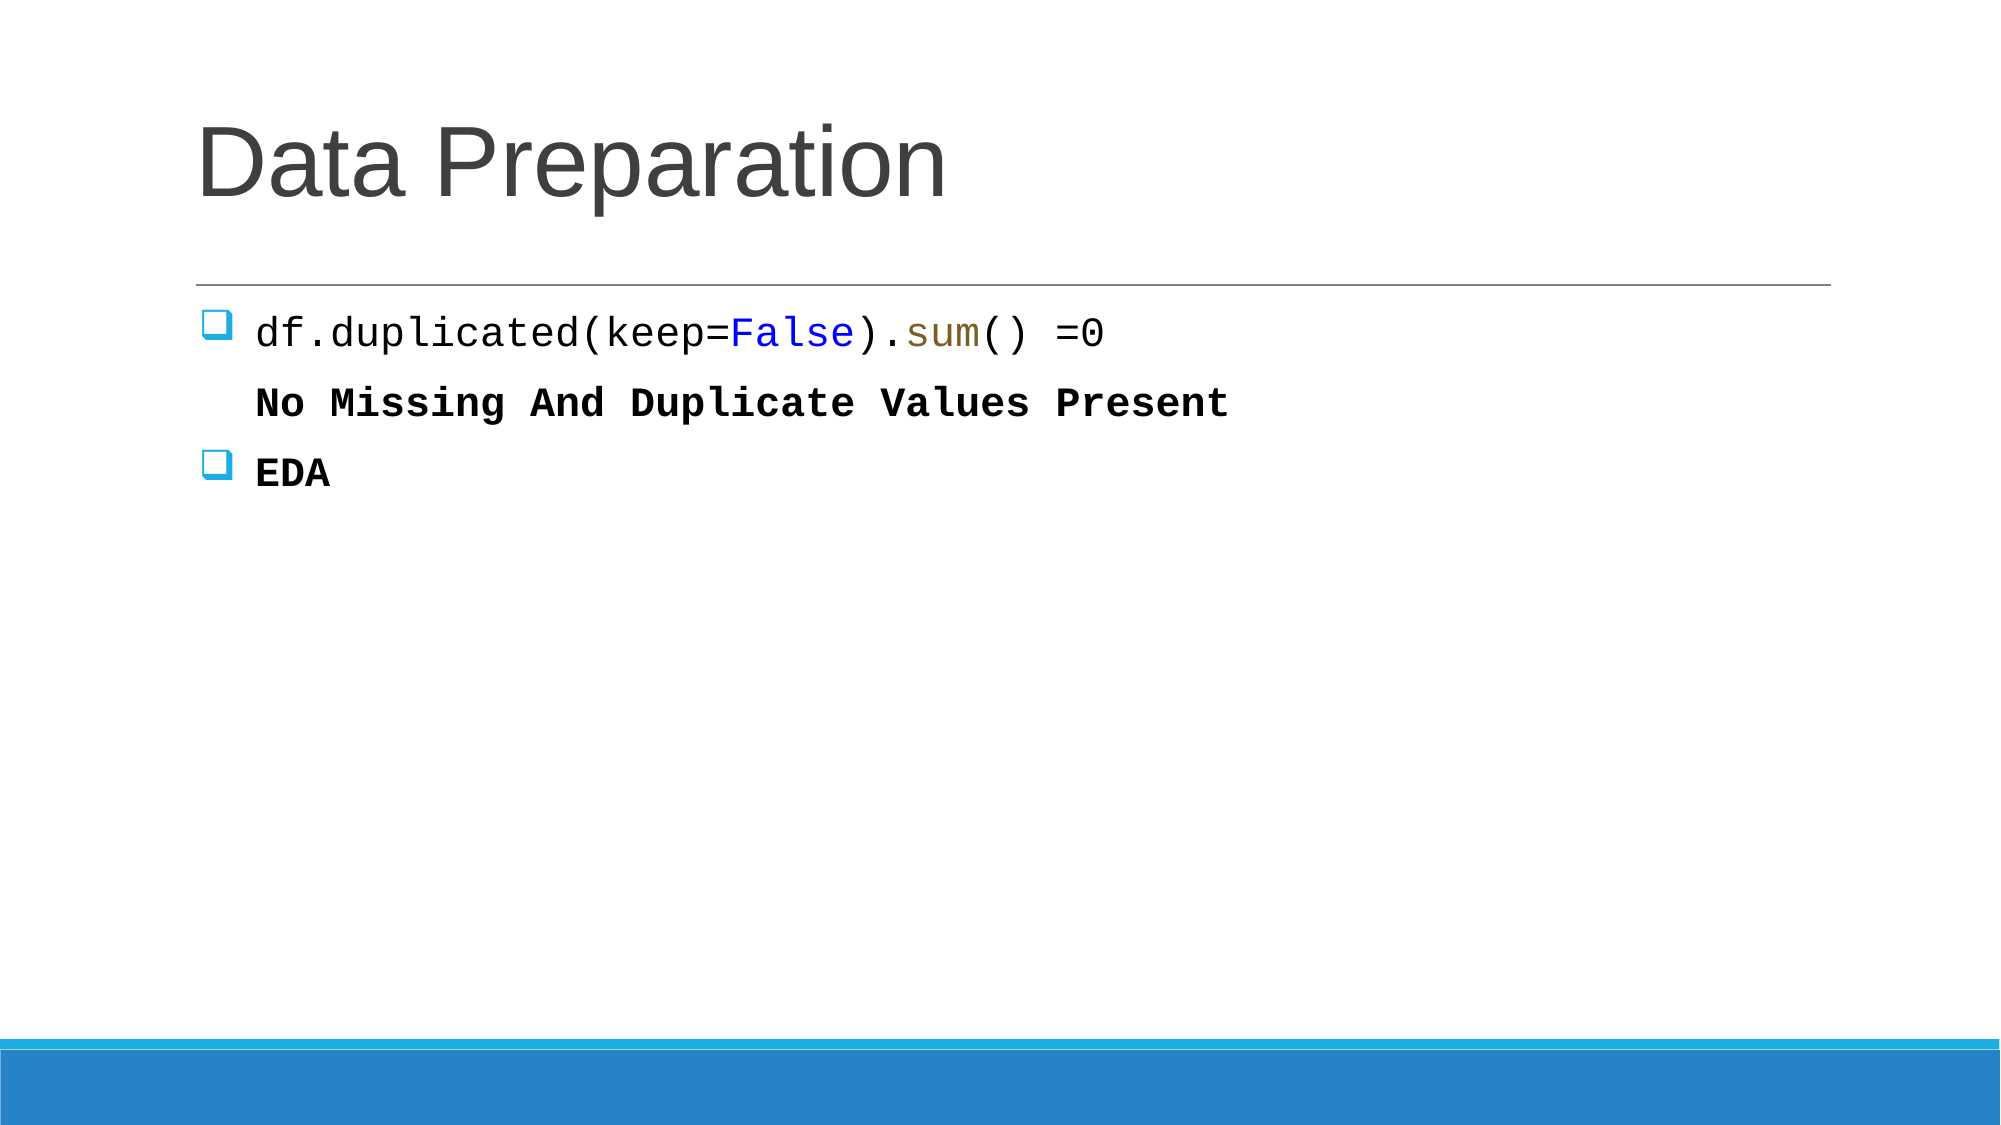

# Data Preparation
df.duplicated(keep=False).sum() =0
No Missing And Duplicate Values Present
EDA